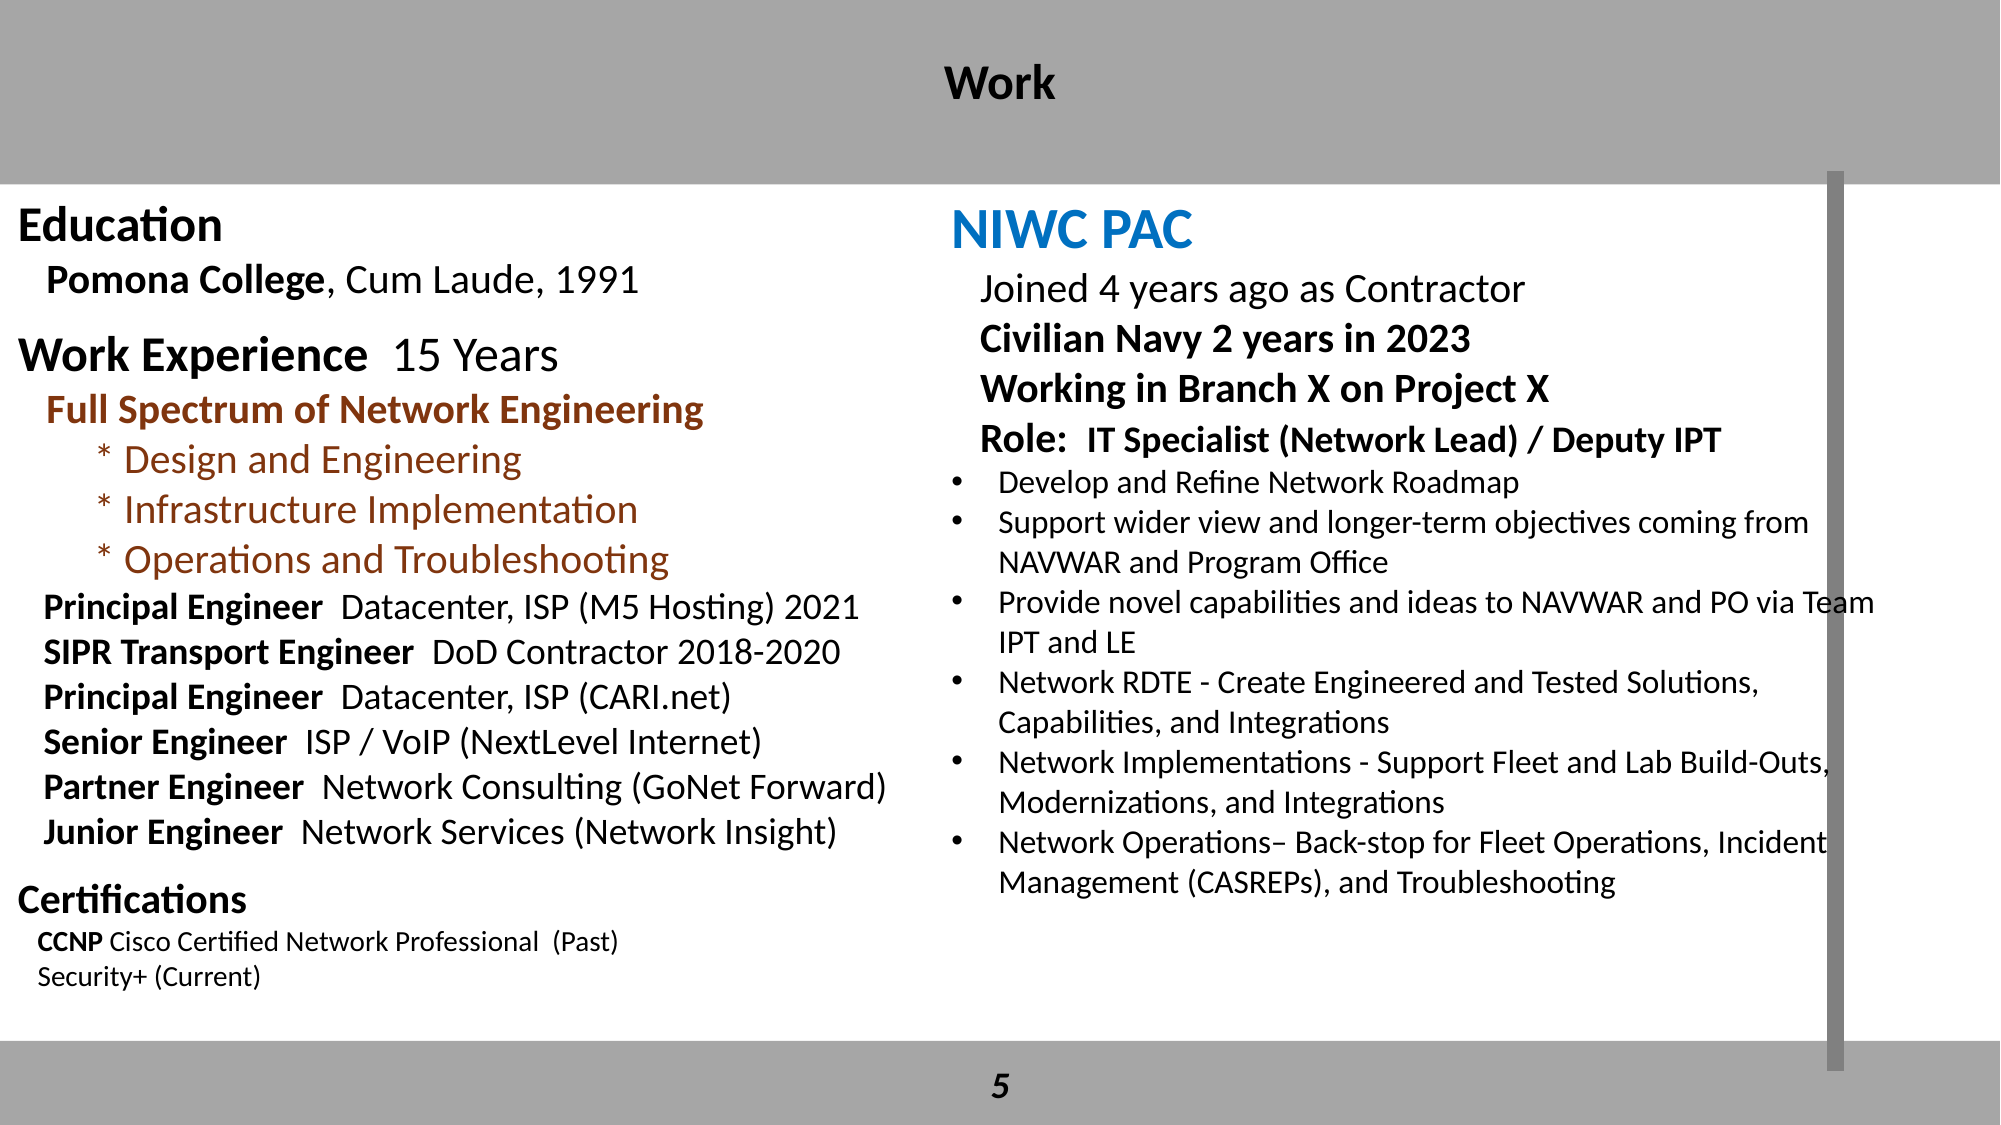

Work
NIWC PAC
   Joined 4 years ago as Contractor
   Civilian Navy 2 years in 2023
   Working in Branch X on Project X
   Role:  IT Specialist (Network Lead) / Deputy IPT
Develop and Refine Network Roadmap
Support wider view and longer-term objectives coming from NAVWAR and Program Office
Provide novel capabilities and ideas to NAVWAR and PO via Team IPT and LE
Network RDTE - Create Engineered and Tested Solutions, Capabilities, and Integrations
Network Implementations - Support Fleet and Lab Build-Outs, Modernizations, and Integrations
Network Operations– Back-stop for Fleet Operations, Incident Management (CASREPs), and Troubleshooting
Education
   Pomona College, Cum Laude, 1991

Work Experience  15 Years
   Full Spectrum of Network Engineering
        * Design and Engineering
        * Infrastructure Implementation
        * Operations and Troubleshooting
   Principal Engineer  Datacenter, ISP (M5 Hosting) 2021
   SIPR Transport Engineer  DoD Contractor 2018-2020
   Principal Engineer  Datacenter, ISP (CARI.net)
   Senior Engineer  ISP / VoIP (NextLevel Internet)
   Partner Engineer  Network Consulting (GoNet Forward)
   Junior Engineer  Network Services (Network Insight)

Certifications
   CCNP Cisco Certified Network Professional  (Past)
   Security+ (Current)

5